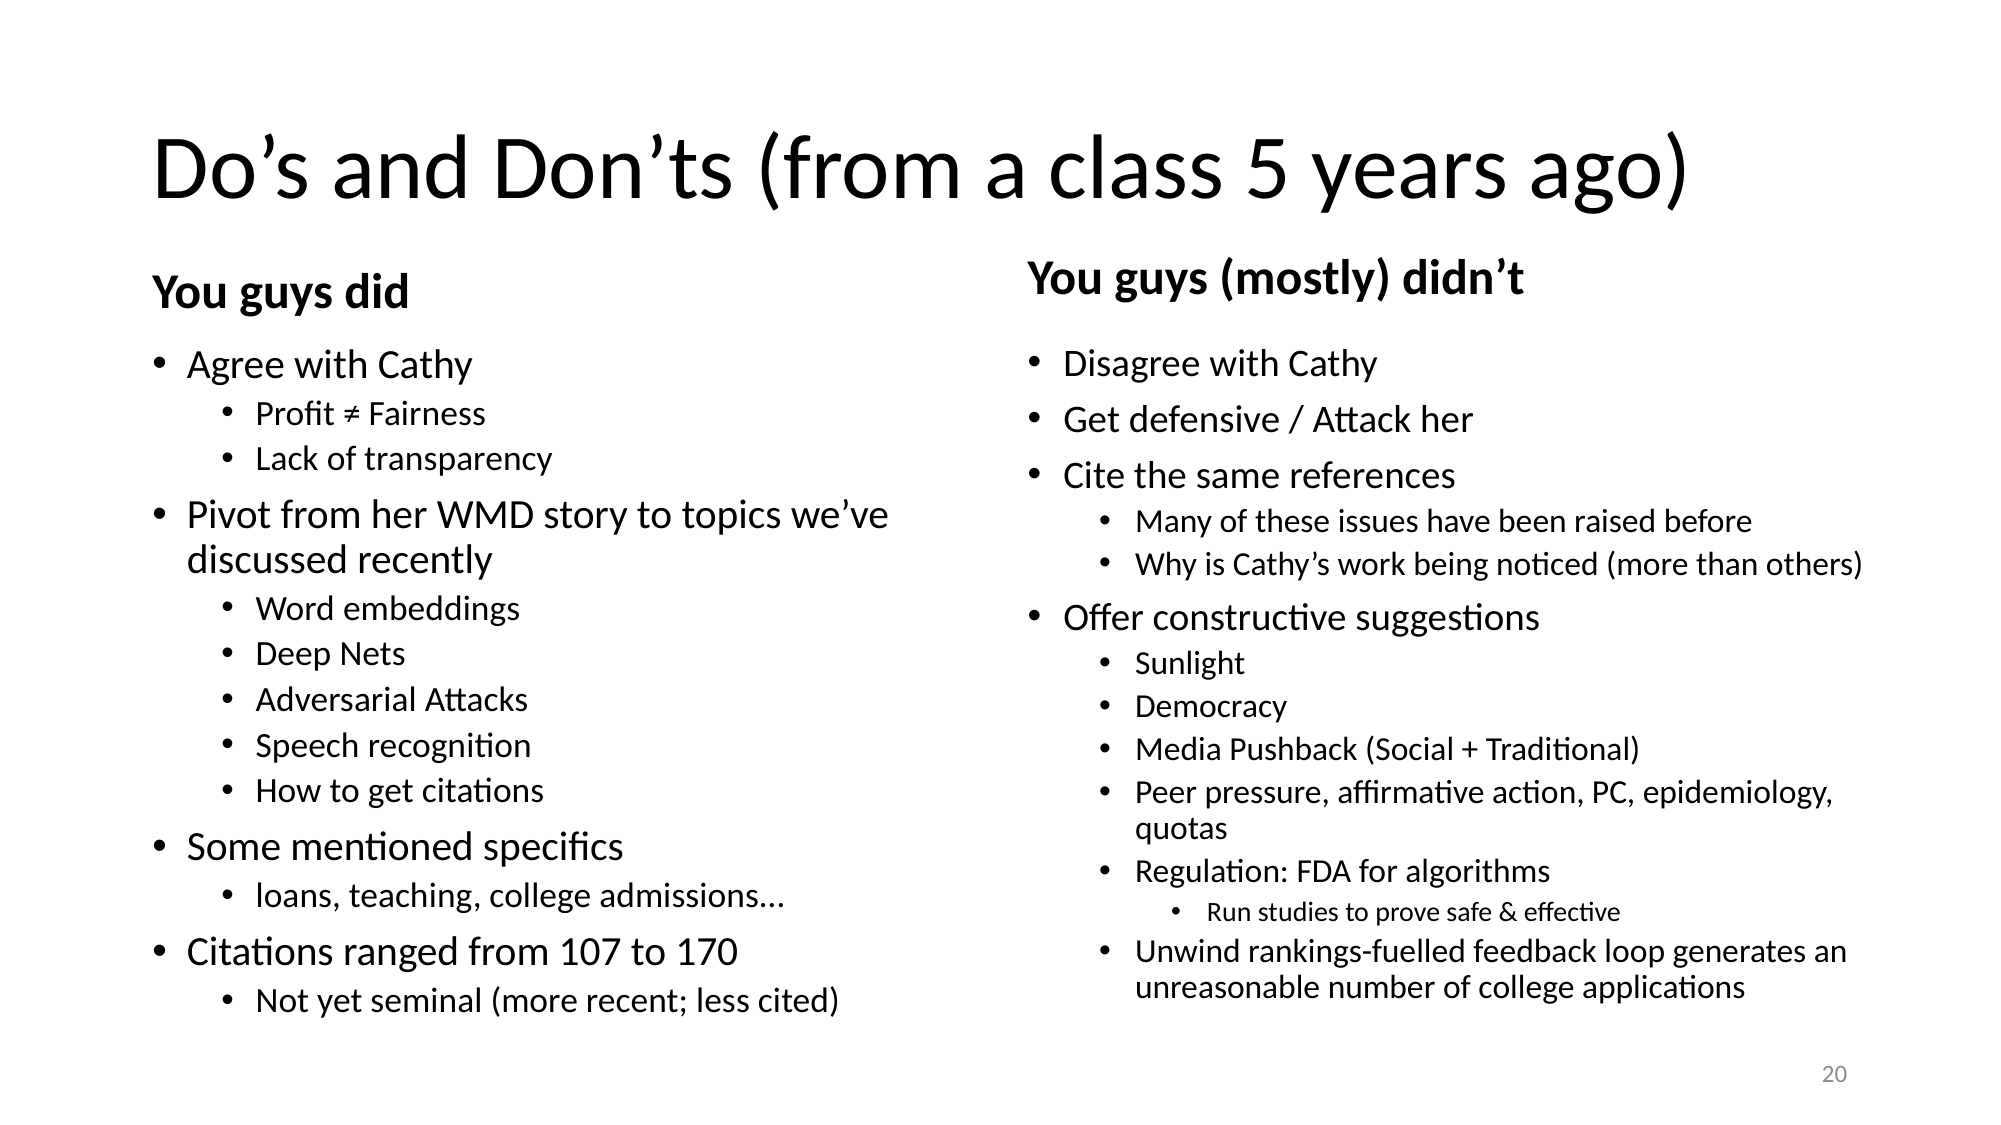

# Do’s and Don’ts (from a class 5 years ago)
You guys (mostly) didn’t
You guys did
Agree with Cathy
Profit ≠ Fairness
Lack of transparency
Pivot from her WMD story to topics we’ve discussed recently
Word embeddings
Deep Nets
Adversarial Attacks
Speech recognition
How to get citations
Some mentioned specifics
loans, teaching, college admissions…
Citations ranged from 107 to 170
Not yet seminal (more recent; less cited)
Disagree with Cathy
Get defensive / Attack her
Cite the same references
Many of these issues have been raised before
Why is Cathy’s work being noticed (more than others)
Offer constructive suggestions
Sunlight
Democracy
Media Pushback (Social + Traditional)
Peer pressure, affirmative action, PC, epidemiology, quotas
Regulation: FDA for algorithms
Run studies to prove safe & effective
Unwind rankings-fuelled feedback loop generates an unreasonable number of college applications
20